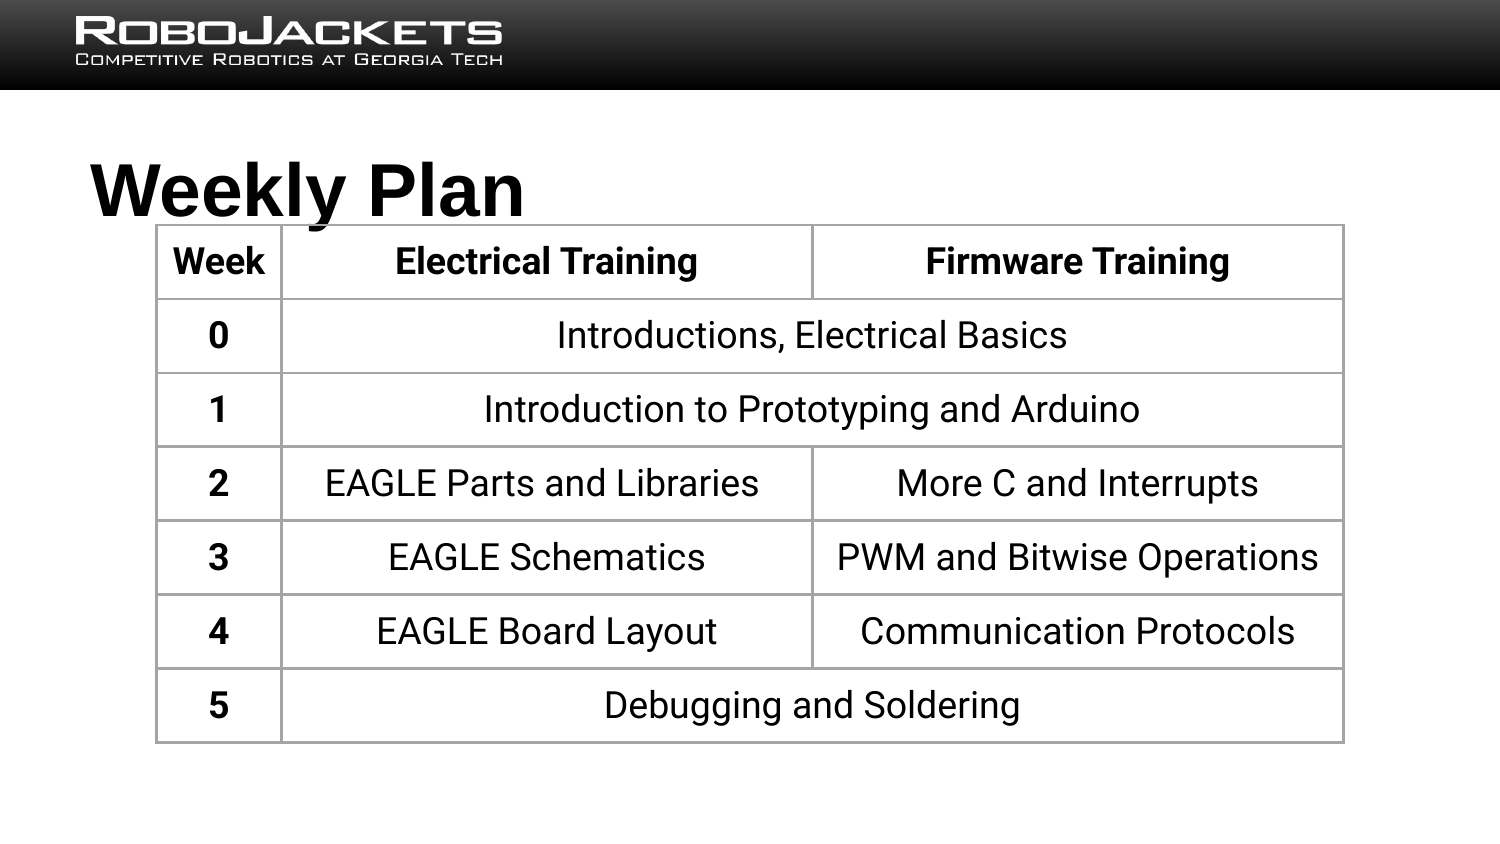

# Weekly Plan
| Week | Electrical Training | Firmware Training |
| --- | --- | --- |
| 0 | Introductions, Electrical Basics |  |
| 1 | Introduction to Prototyping and Arduino |  |
| 2 | EAGLE Parts and Libraries | More C and Interrupts |
| 3 | EAGLE Schematics | PWM and Bitwise Operations |
| 4 | EAGLE Board Layout | Communication Protocols |
| 5 | Debugging and Soldering |  |